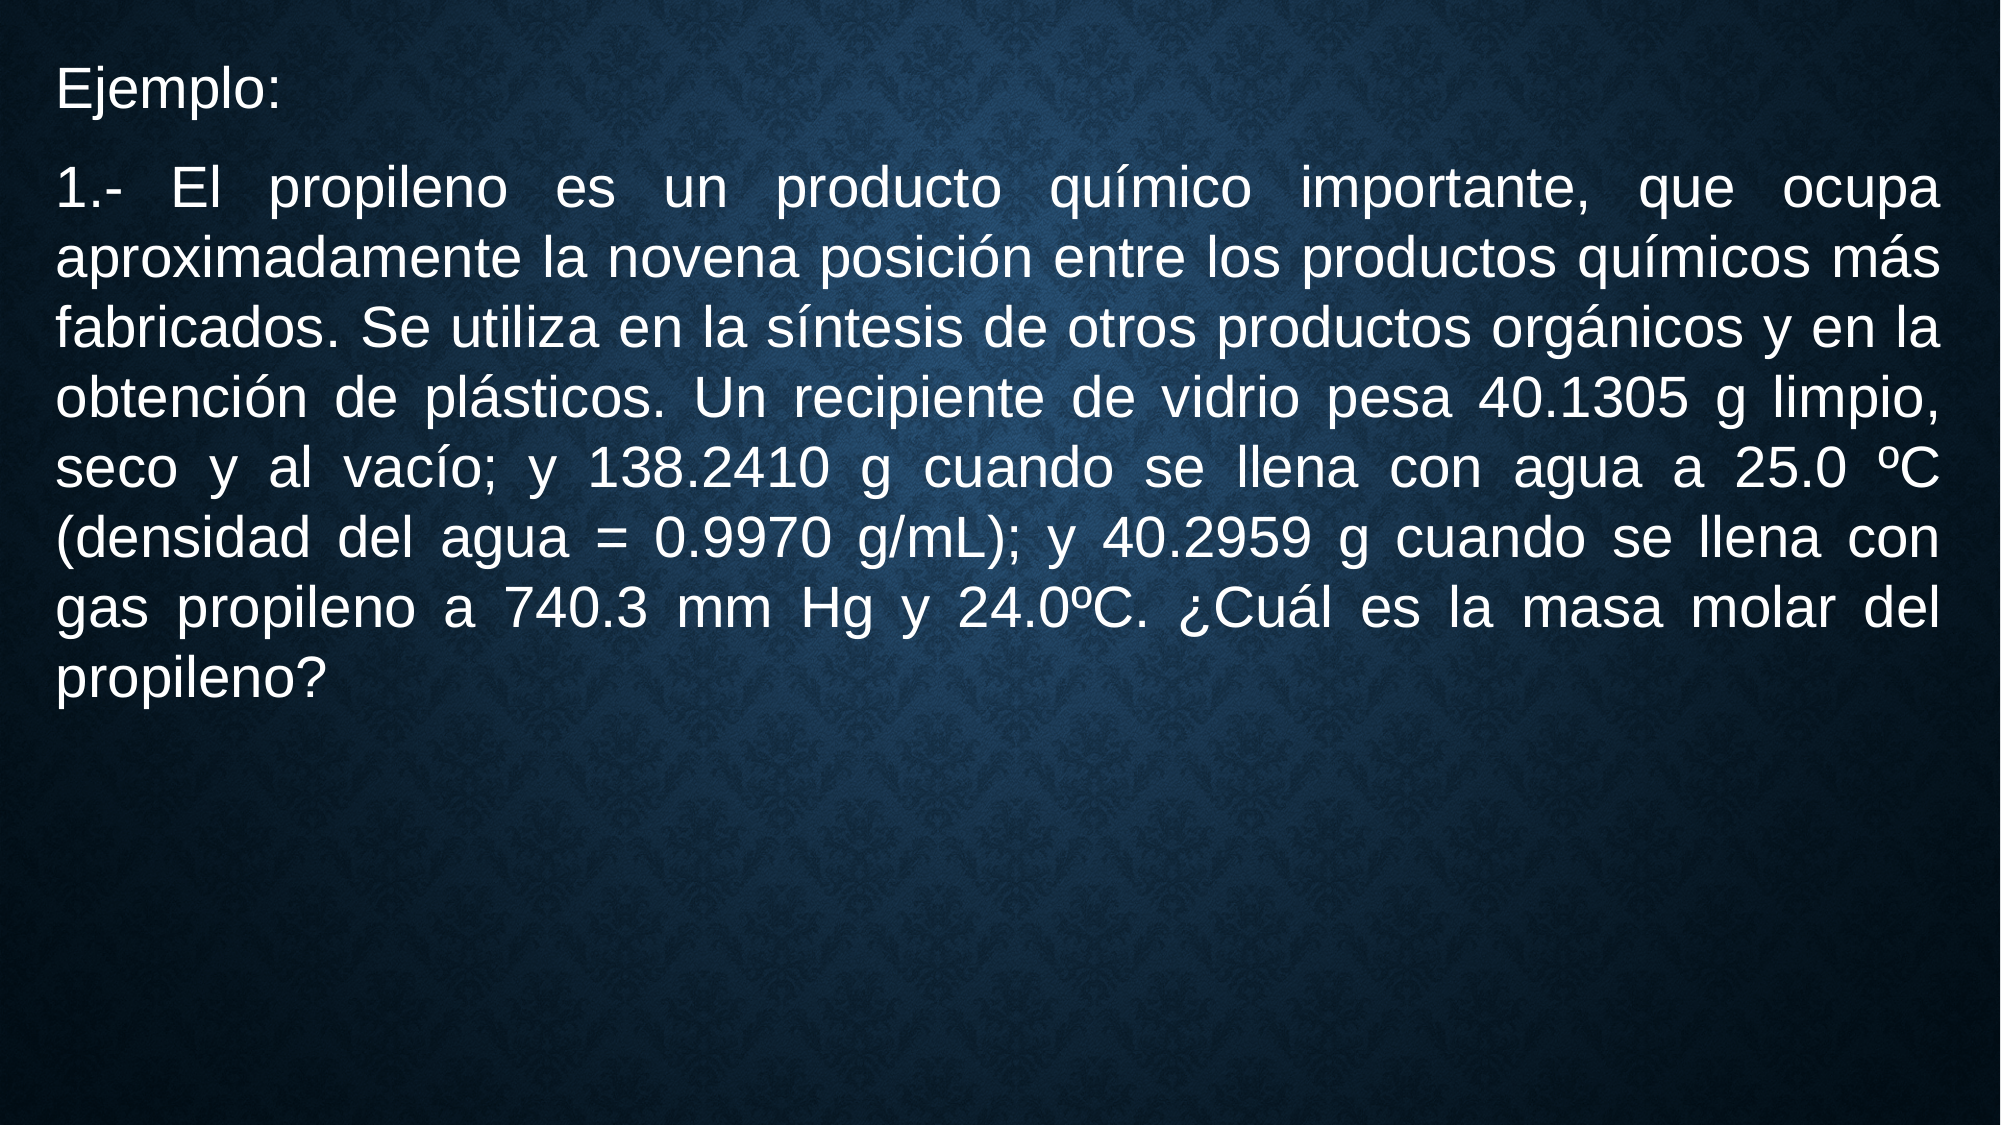

Ejemplo:
1.- El propileno es un producto químico importante, que ocupa aproximadamente la novena posición entre los productos químicos más fabricados. Se utiliza en la síntesis de otros productos orgánicos y en la obtención de plásticos. Un recipiente de vidrio pesa 40.1305 g limpio, seco y al vacío; y 138.2410 g cuando se llena con agua a 25.0 ºC (densidad del agua = 0.9970 g/mL); y 40.2959 g cuando se llena con gas propileno a 740.3 mm Hg y 24.0ºC. ¿Cuál es la masa molar del propileno?